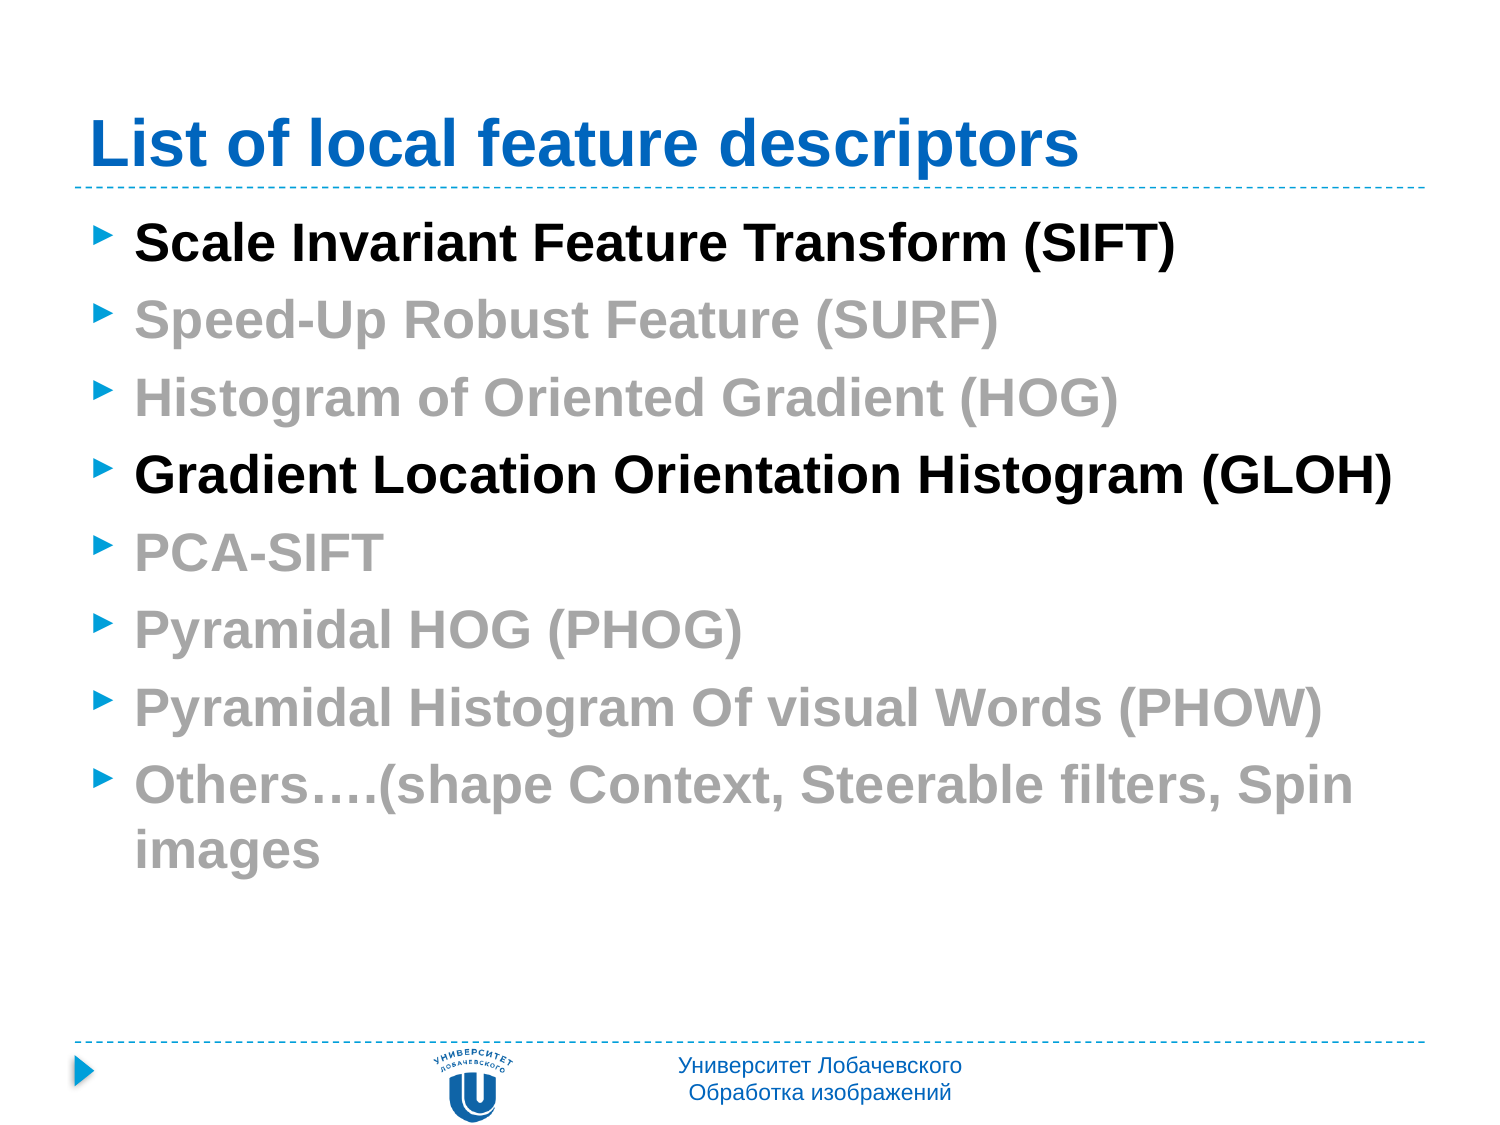

# List of local feature descriptors
Scale Invariant Feature Transform (SIFT)
Speed-Up Robust Feature (SURF)
Histogram of Oriented Gradient (HOG)
Gradient Location Orientation Histogram (GLOH)
PCA-SIFT
Pyramidal HOG (PHOG)
Pyramidal Histogram Of visual Words (PHOW)
Others….(shape Context, Steerable filters, Spin images
356
Университет Лобачевского
Обработка изображений